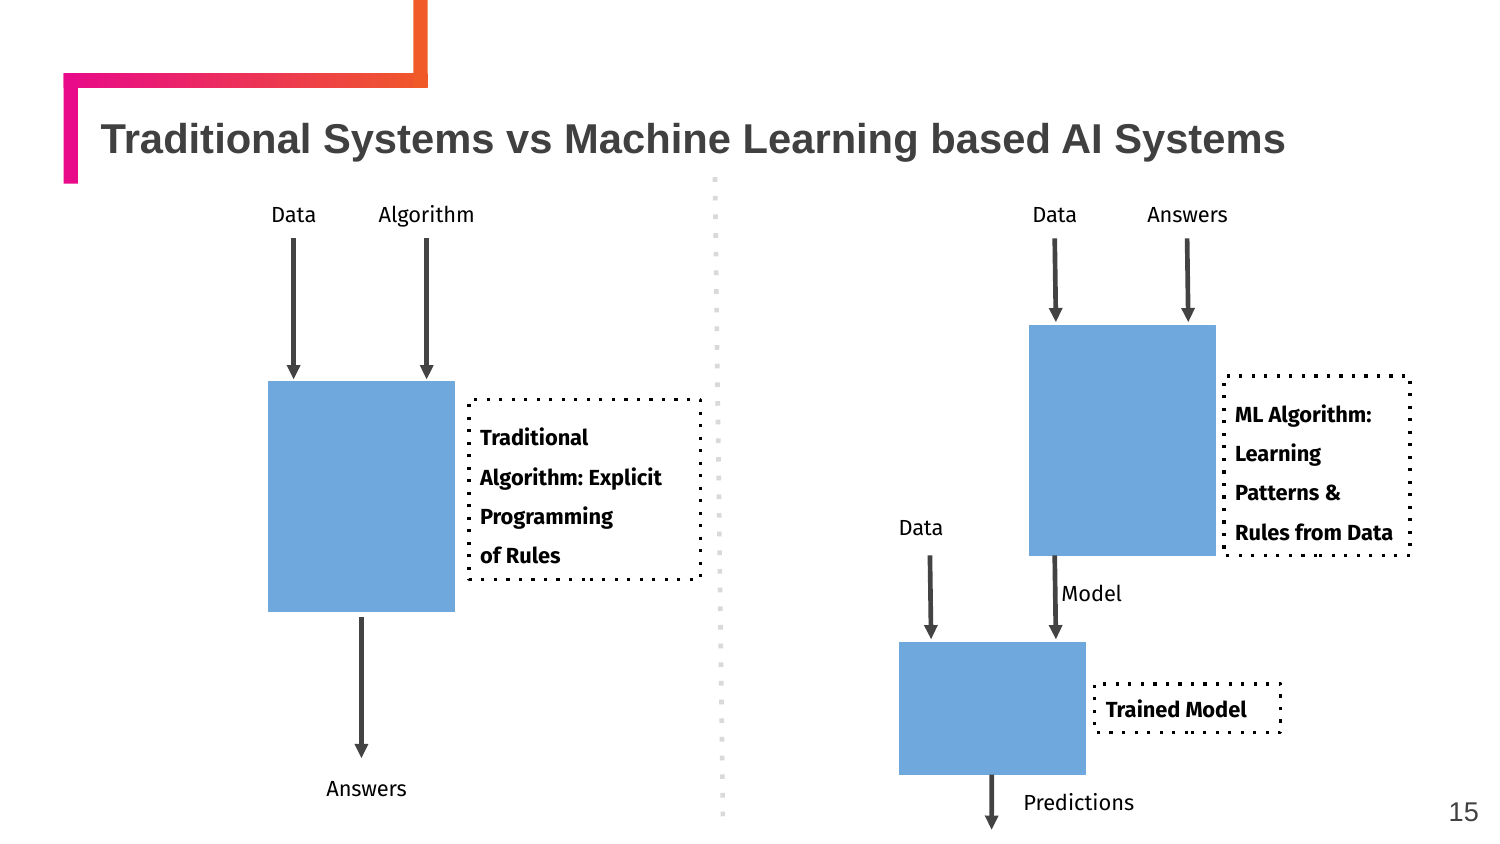

# Traditional Systems vs Machine Learning based AI Systems
Data
Algorithm
Data
Answers

ML Algorithm: Learning Patterns & Rules from Data

Traditional Algorithm: Explicit Programming
of Rules
Data
Model

Trained Model
Answers
Predictions
15